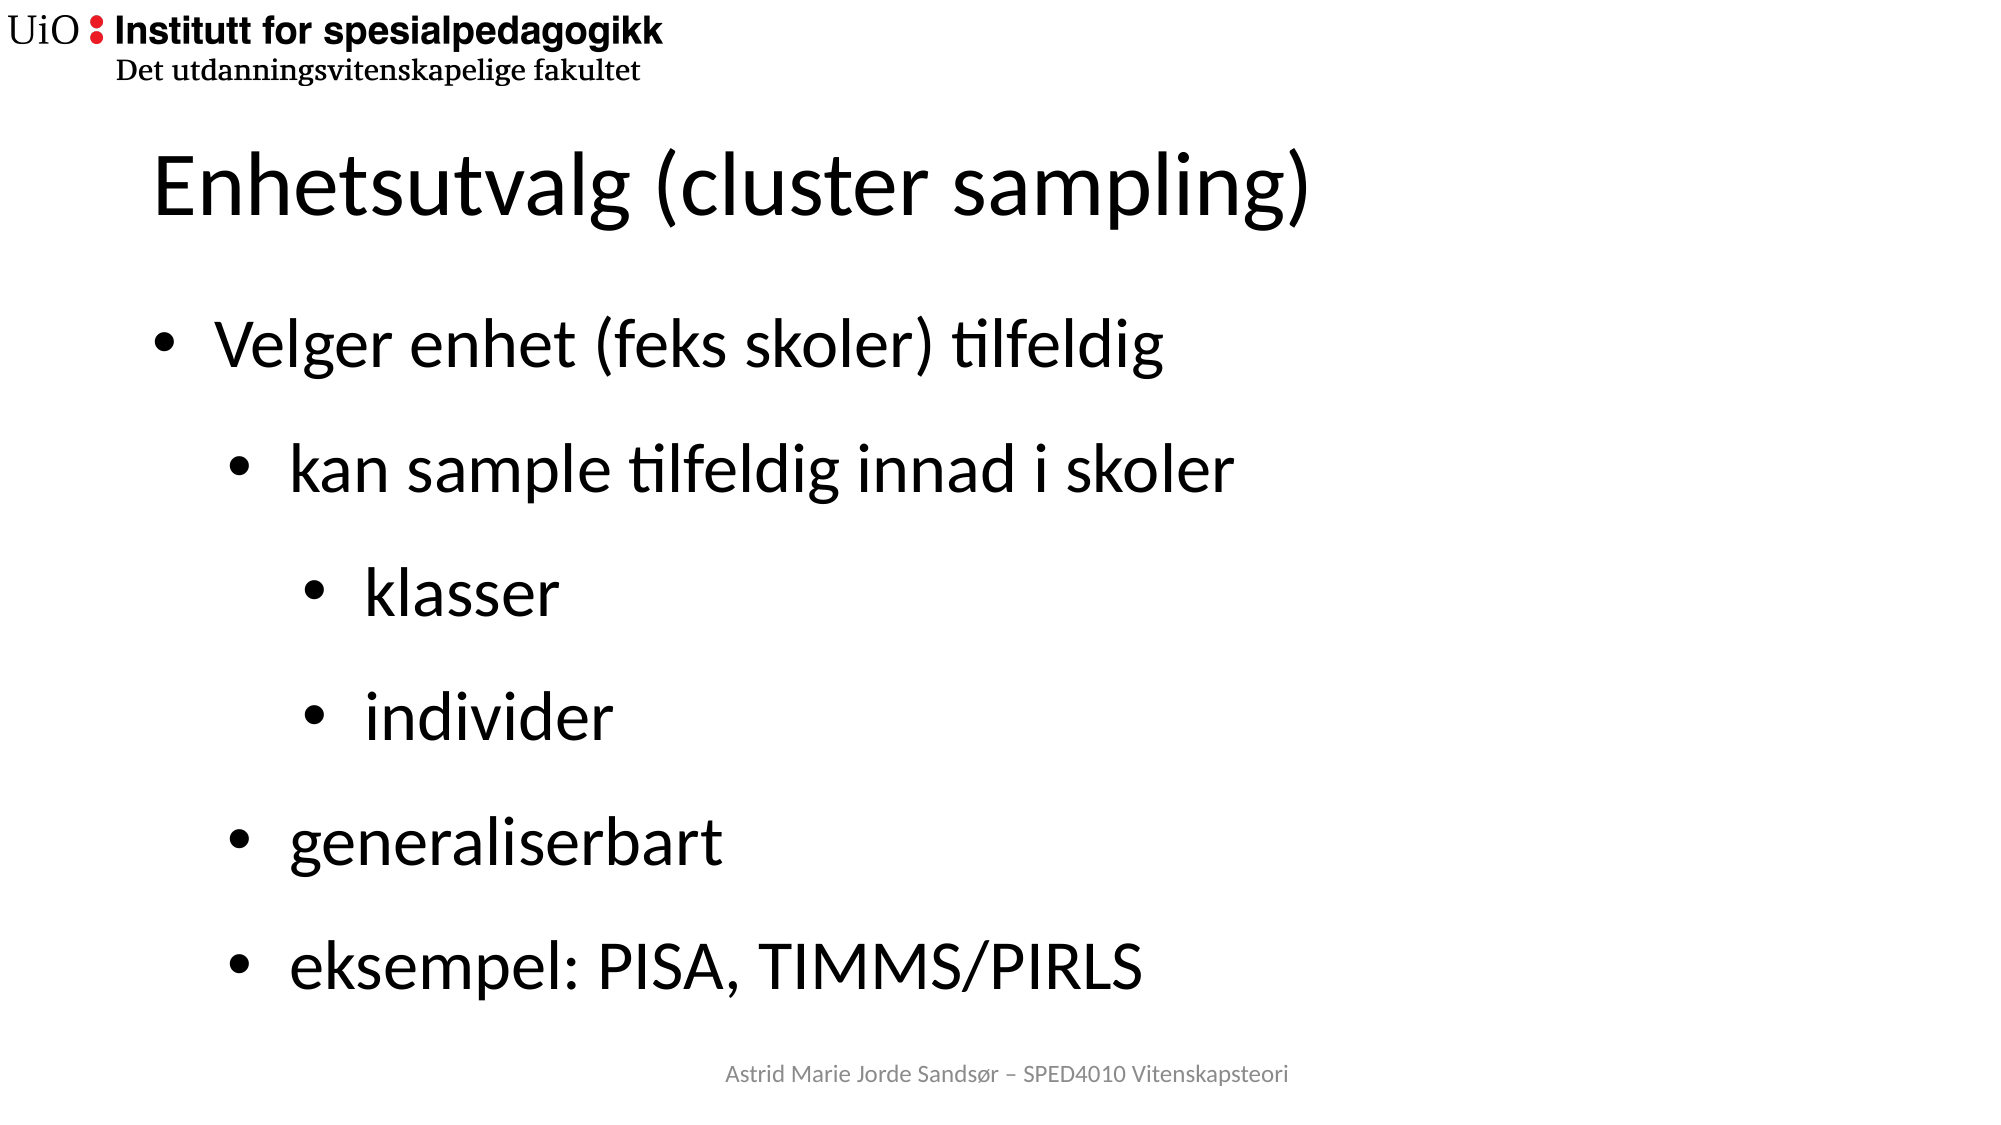

# Enhetsutvalg (cluster sampling)
Velger enhet (feks skoler) tilfeldig
kan sample tilfeldig innad i skoler
klasser
individer
generaliserbart
eksempel: PISA, TIMMS/PIRLS

Astrid Marie Jorde Sandsør – SPED4010 Vitenskapsteori